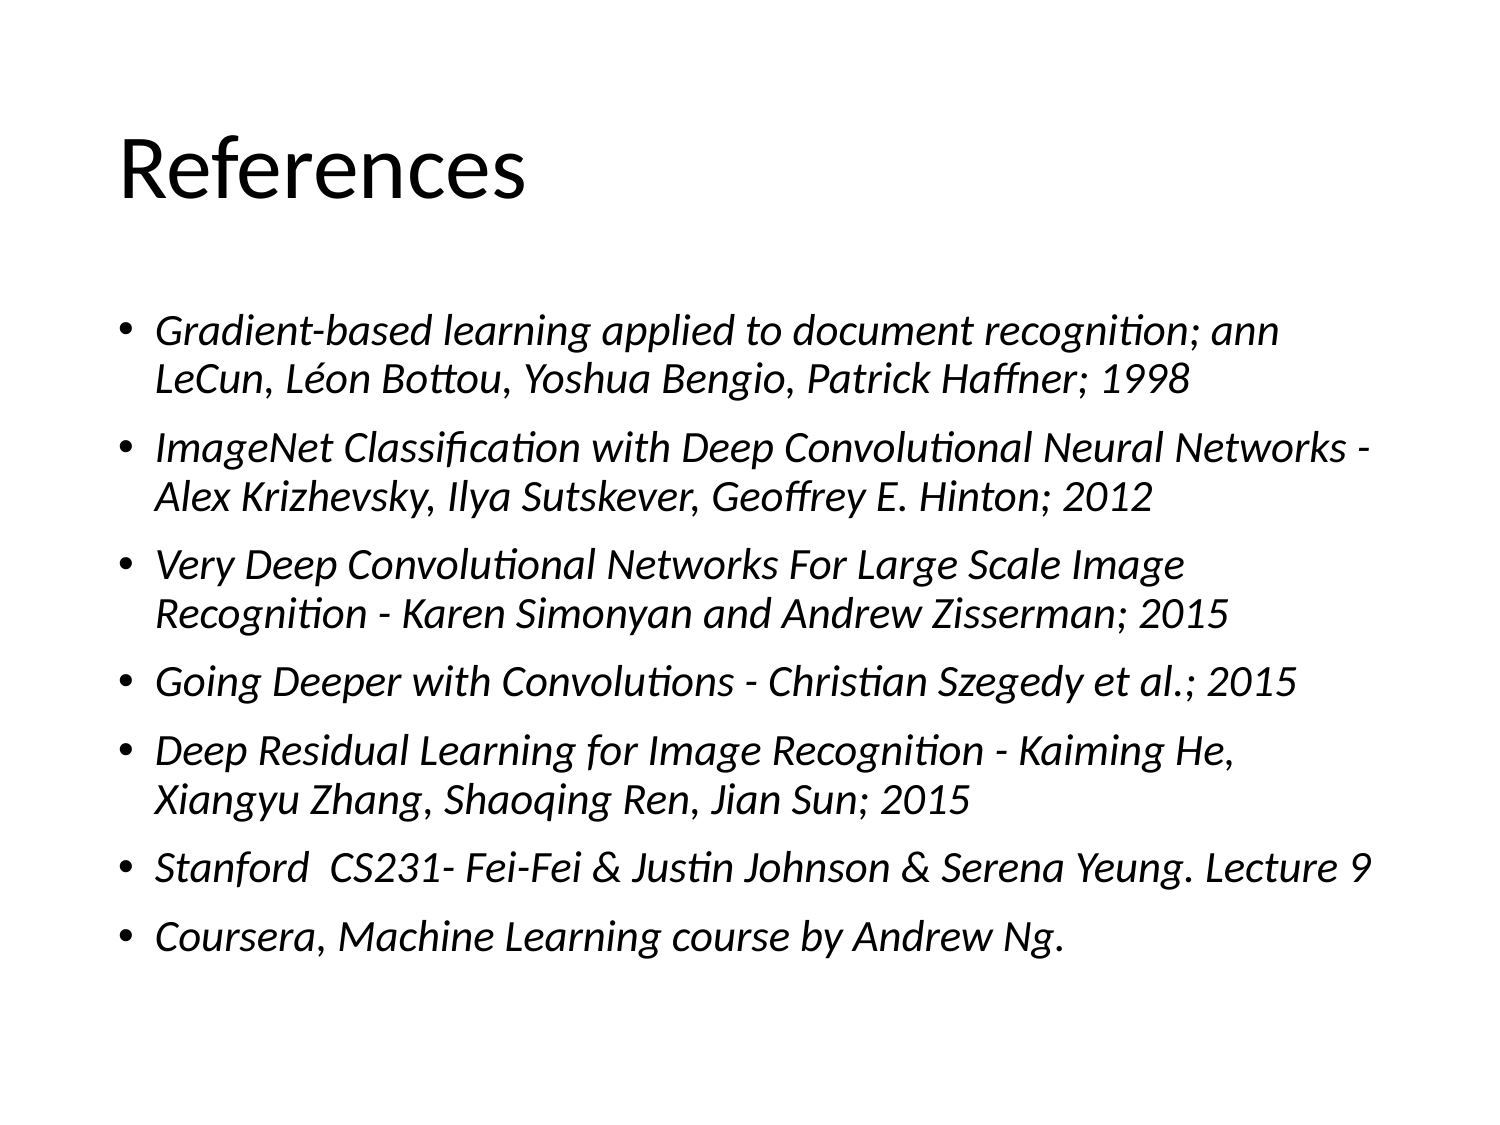

# References
Gradient-based learning applied to document recognition; ann LeCun, Léon Bottou, Yoshua Bengio, Patrick Haffner; 1998
ImageNet Classification with Deep Convolutional Neural Networks - Alex Krizhevsky, Ilya Sutskever, Geoffrey E. Hinton; 2012
Very Deep Convolutional Networks For Large Scale Image Recognition - Karen Simonyan and Andrew Zisserman; 2015
Going Deeper with Convolutions - Christian Szegedy et al.; 2015
Deep Residual Learning for Image Recognition - Kaiming He, Xiangyu Zhang, Shaoqing Ren, Jian Sun; 2015
Stanford  CS231- Fei-Fei & Justin Johnson & Serena Yeung. Lecture 9
Coursera, Machine Learning course by Andrew Ng.